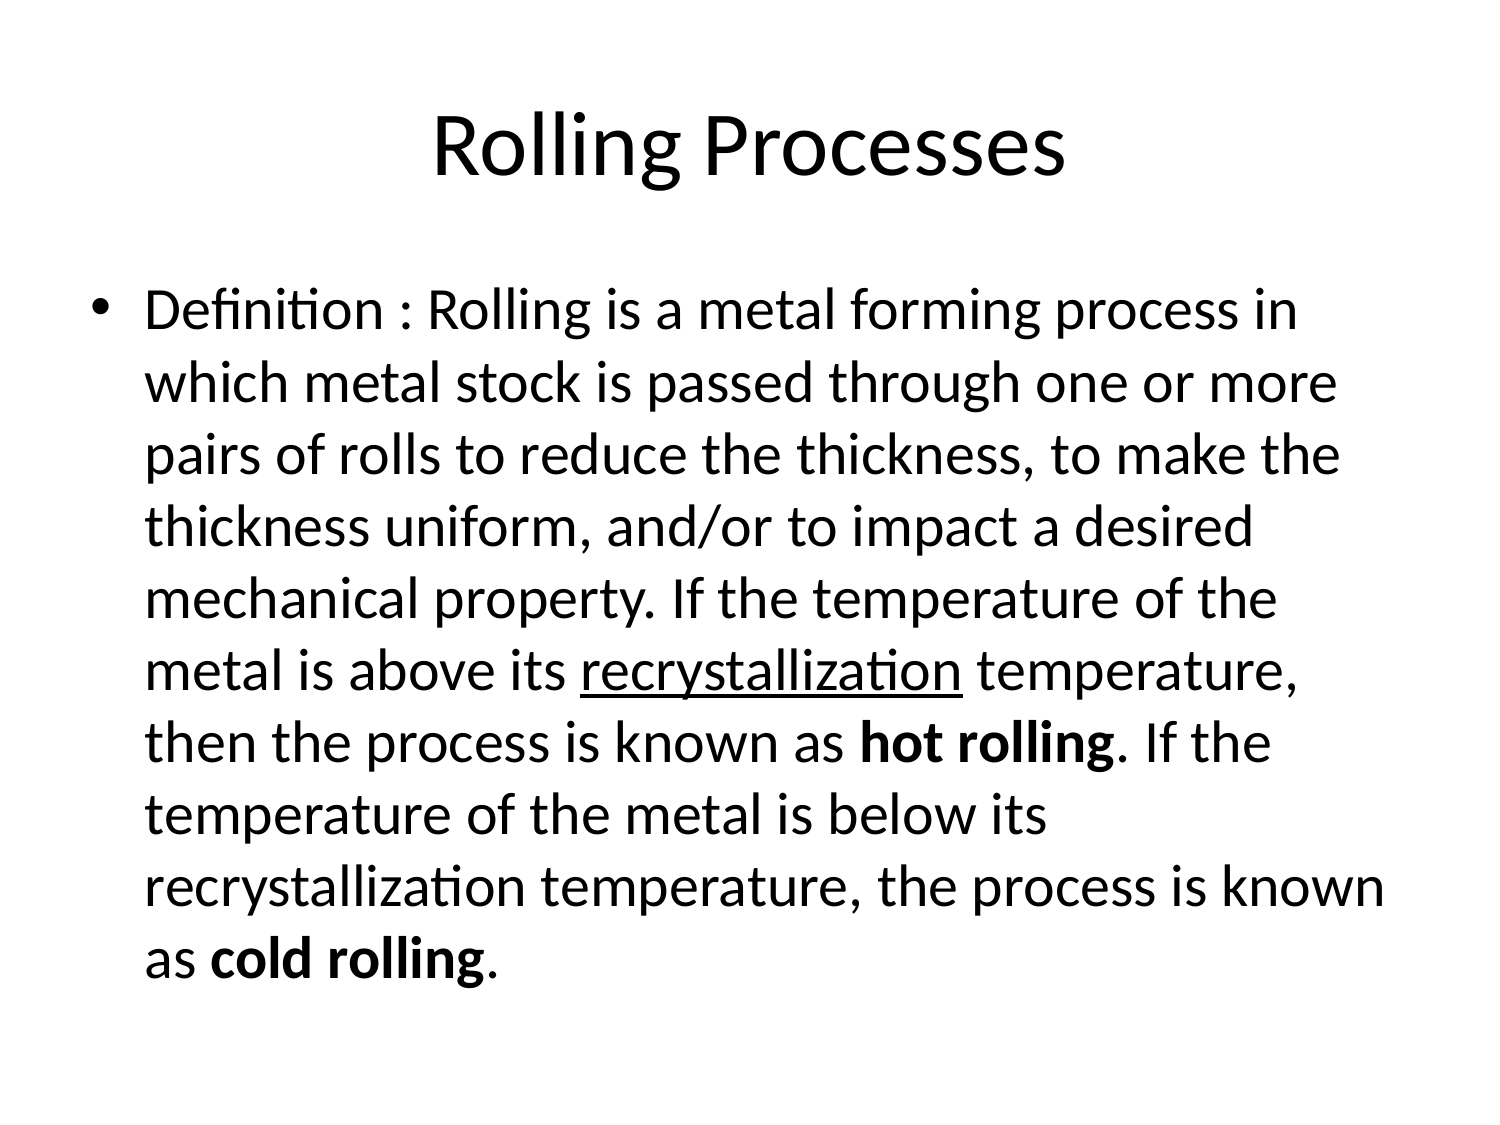

# Rolling Processes
Definition : Rolling is a metal forming process in which metal stock is passed through one or more pairs of rolls to reduce the thickness, to make the thickness uniform, and/or to impact a desired mechanical property. If the temperature of the metal is above its recrystallization temperature, then the process is known as hot rolling. If the temperature of the metal is below its recrystallization temperature, the process is known as cold rolling.